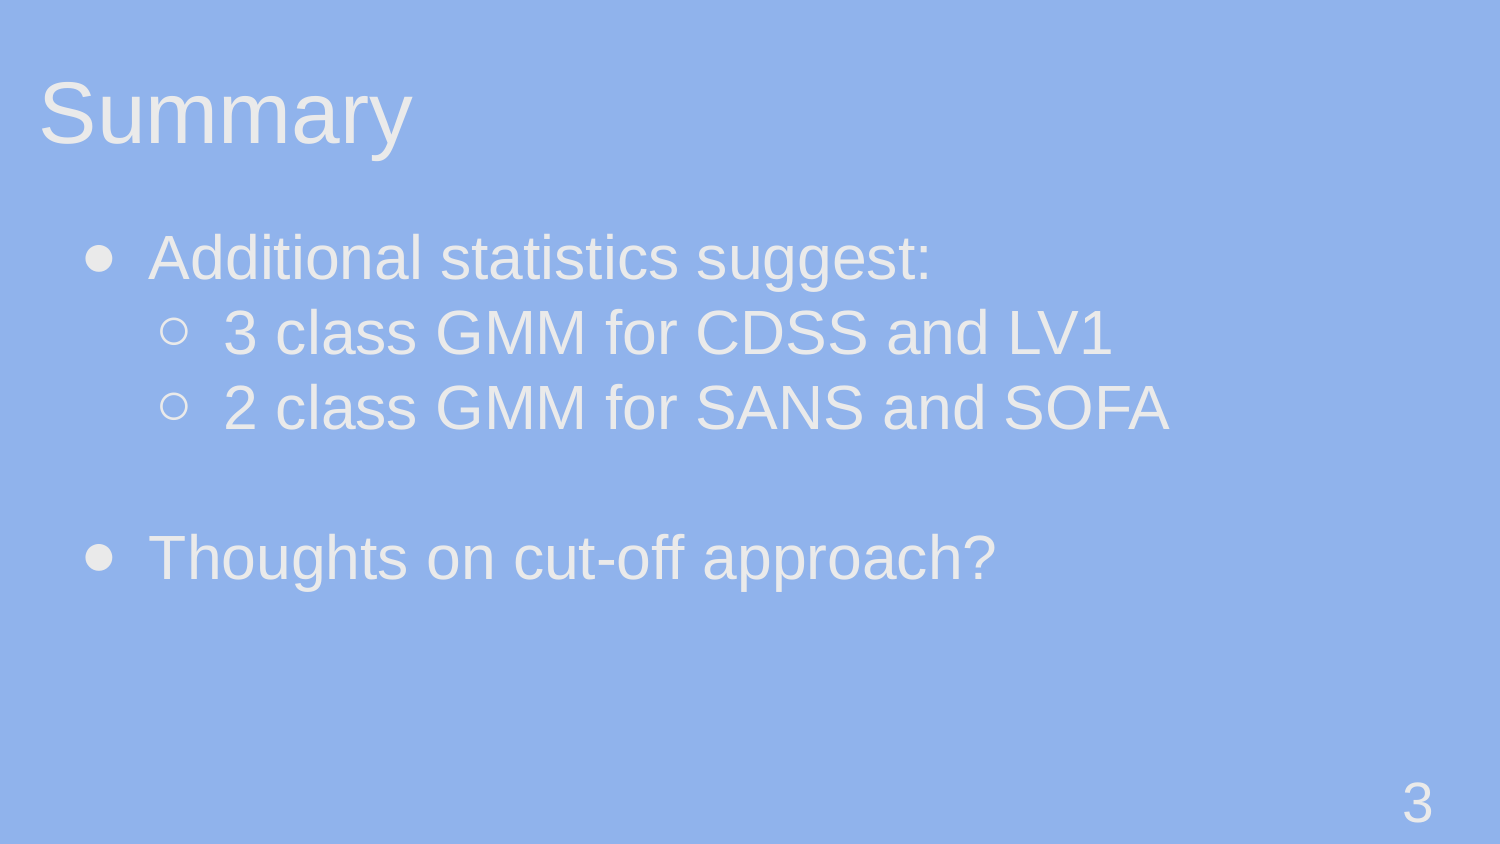

Summary
Additional statistics suggest:
3 class GMM for CDSS and LV1
2 class GMM for SANS and SOFA

Thoughts on cut-off approach?
34